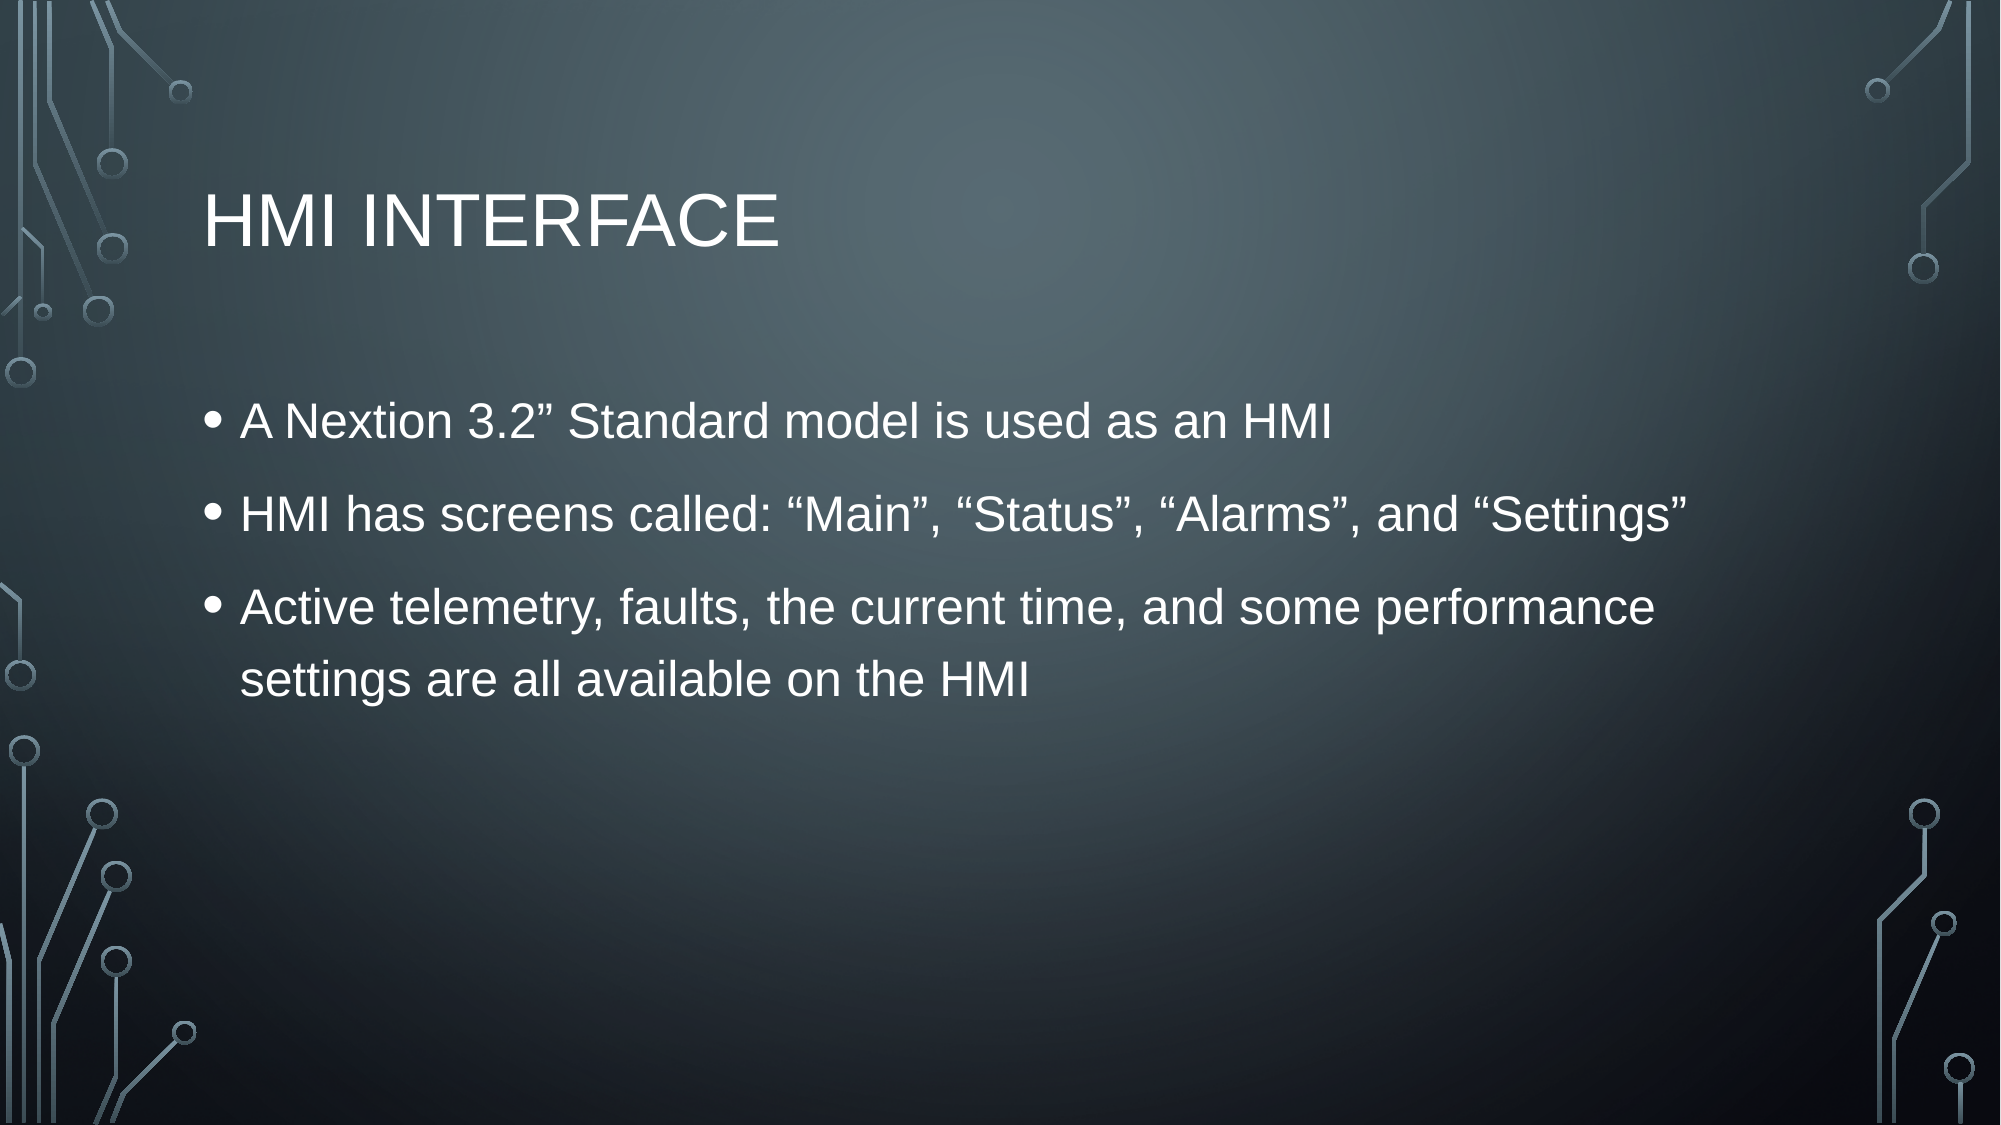

# Hmi interface
A Nextion 3.2” Standard model is used as an HMI
HMI has screens called: “Main”, “Status”, “Alarms”, and “Settings”
Active telemetry, faults, the current time, and some performance settings are all available on the HMI